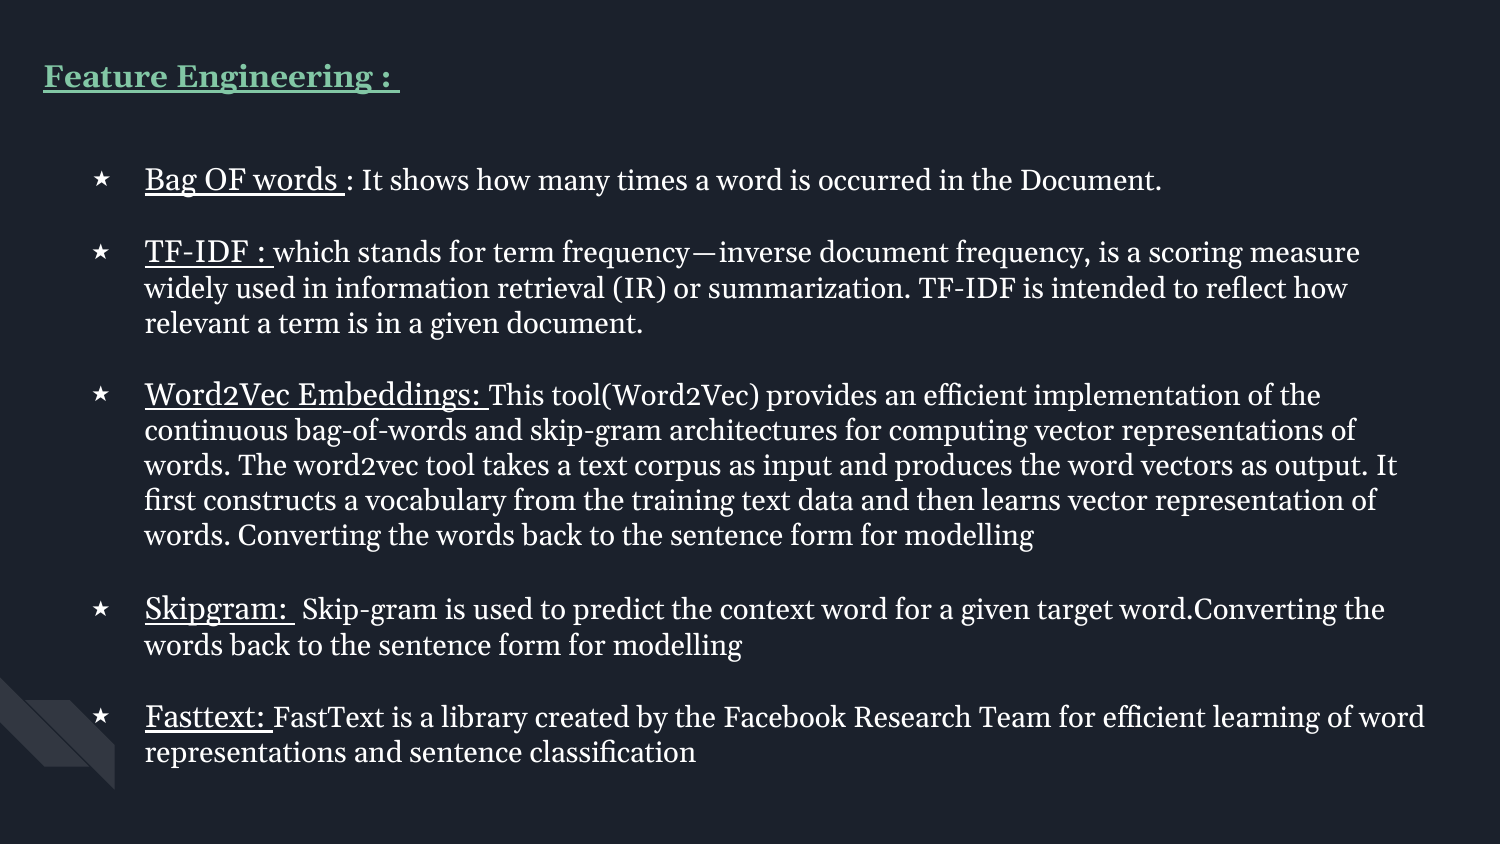

Feature Engineering :
Bag OF words : It shows how many times a word is occurred in the Document.

TF-IDF : which stands for term frequency — inverse document frequency, is a scoring measure widely used in information retrieval (IR) or summarization. TF-IDF is intended to reflect how relevant a term is in a given document.

Word2Vec Embeddings: This tool(Word2Vec) provides an efficient implementation of the continuous bag-of-words and skip-gram architectures for computing vector representations of words. The word2vec tool takes a text corpus as input and produces the word vectors as output. It first constructs a vocabulary from the training text data and then learns vector representation of words. Converting the words back to the sentence form for modelling

Skipgram:  Skip-gram is used to predict the context word for a given target word.Converting the words back to the sentence form for modelling

Fasttext: FastText is a library created by the Facebook Research Team for efficient learning of word representations and sentence classification